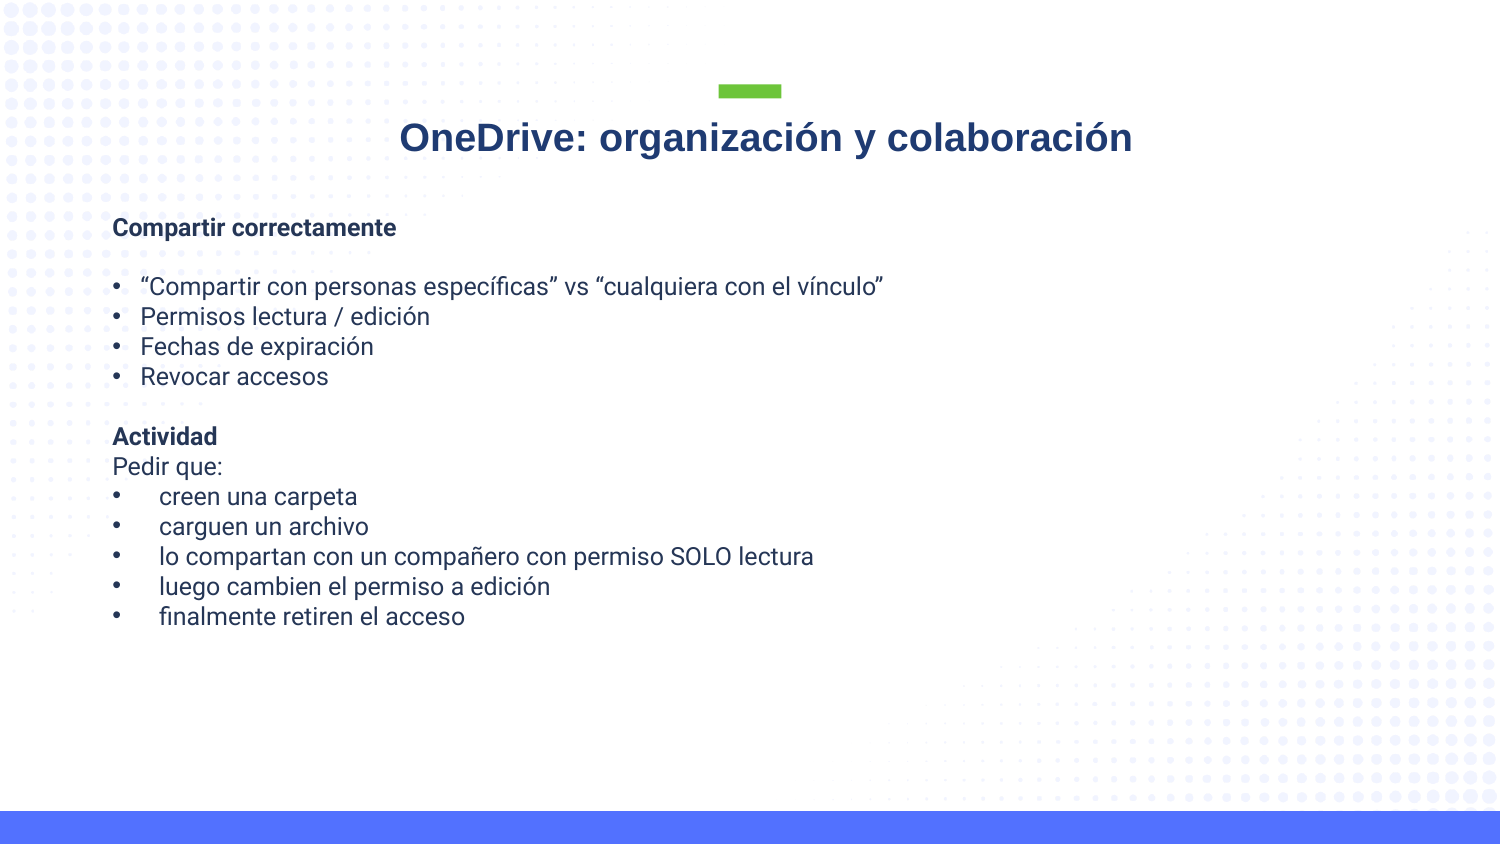

OneDrive: organización y colaboración
Compartir correctamente

“Compartir con personas específicas” vs “cualquiera con el vínculo”
Permisos lectura / edición
Fechas de expiración
Revocar accesos

Actividad
Pedir que:
creen una carpeta
carguen un archivo
lo compartan con un compañero con permiso SOLO lectura
luego cambien el permiso a edición
finalmente retiren el acceso